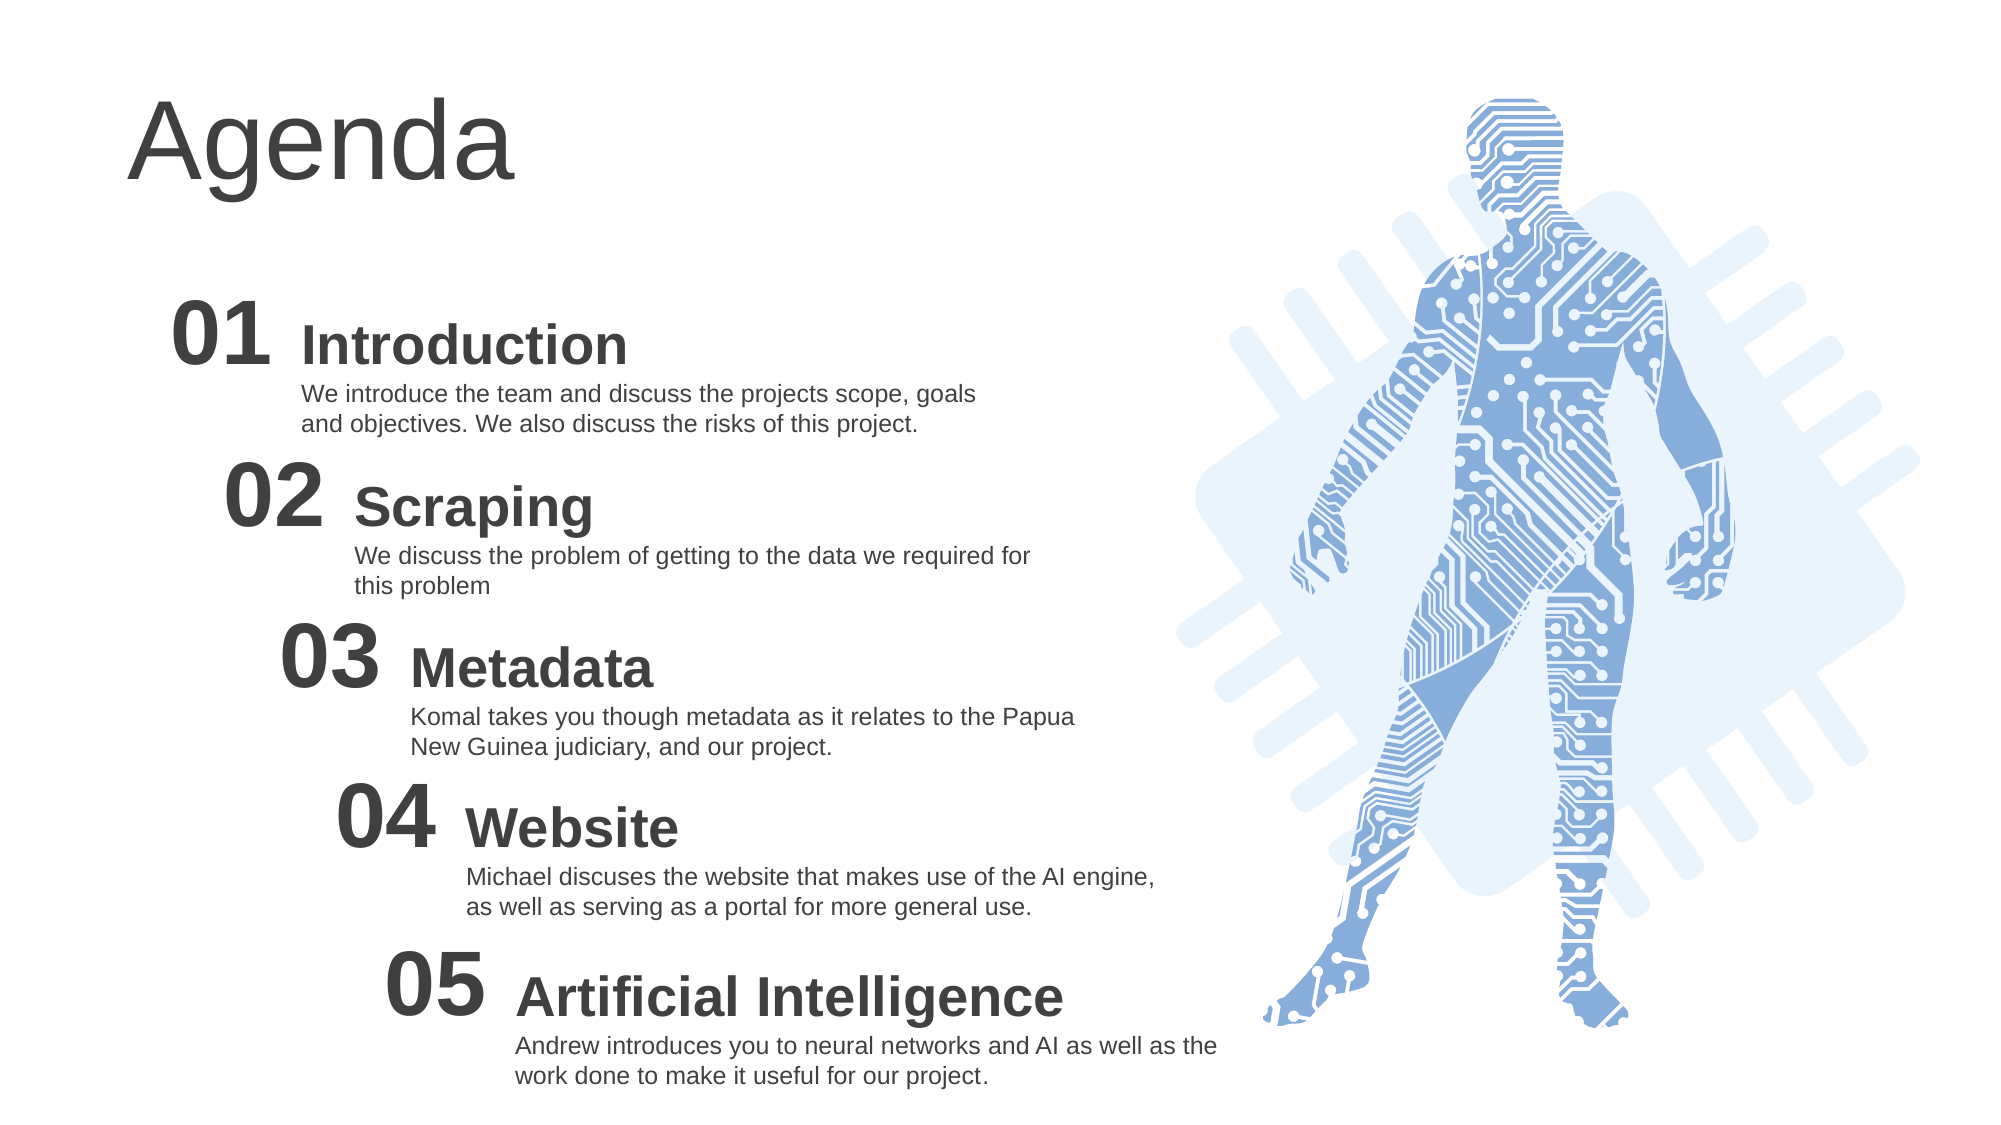

Agenda

01
Introduction
We introduce the team and discuss the projects scope, goals and objectives. We also discuss the risks of this project.
02
Scraping
We discuss the problem of getting to the data we required for this problem
03
Metadata
Komal takes you though metadata as it relates to the Papua New Guinea judiciary, and our project.
04
Website
Michael discuses the website that makes use of the AI engine, as well as serving as a portal for more general use.
05
Artificial Intelligence
Andrew introduces you to neural networks and AI as well as the work done to make it useful for our project.